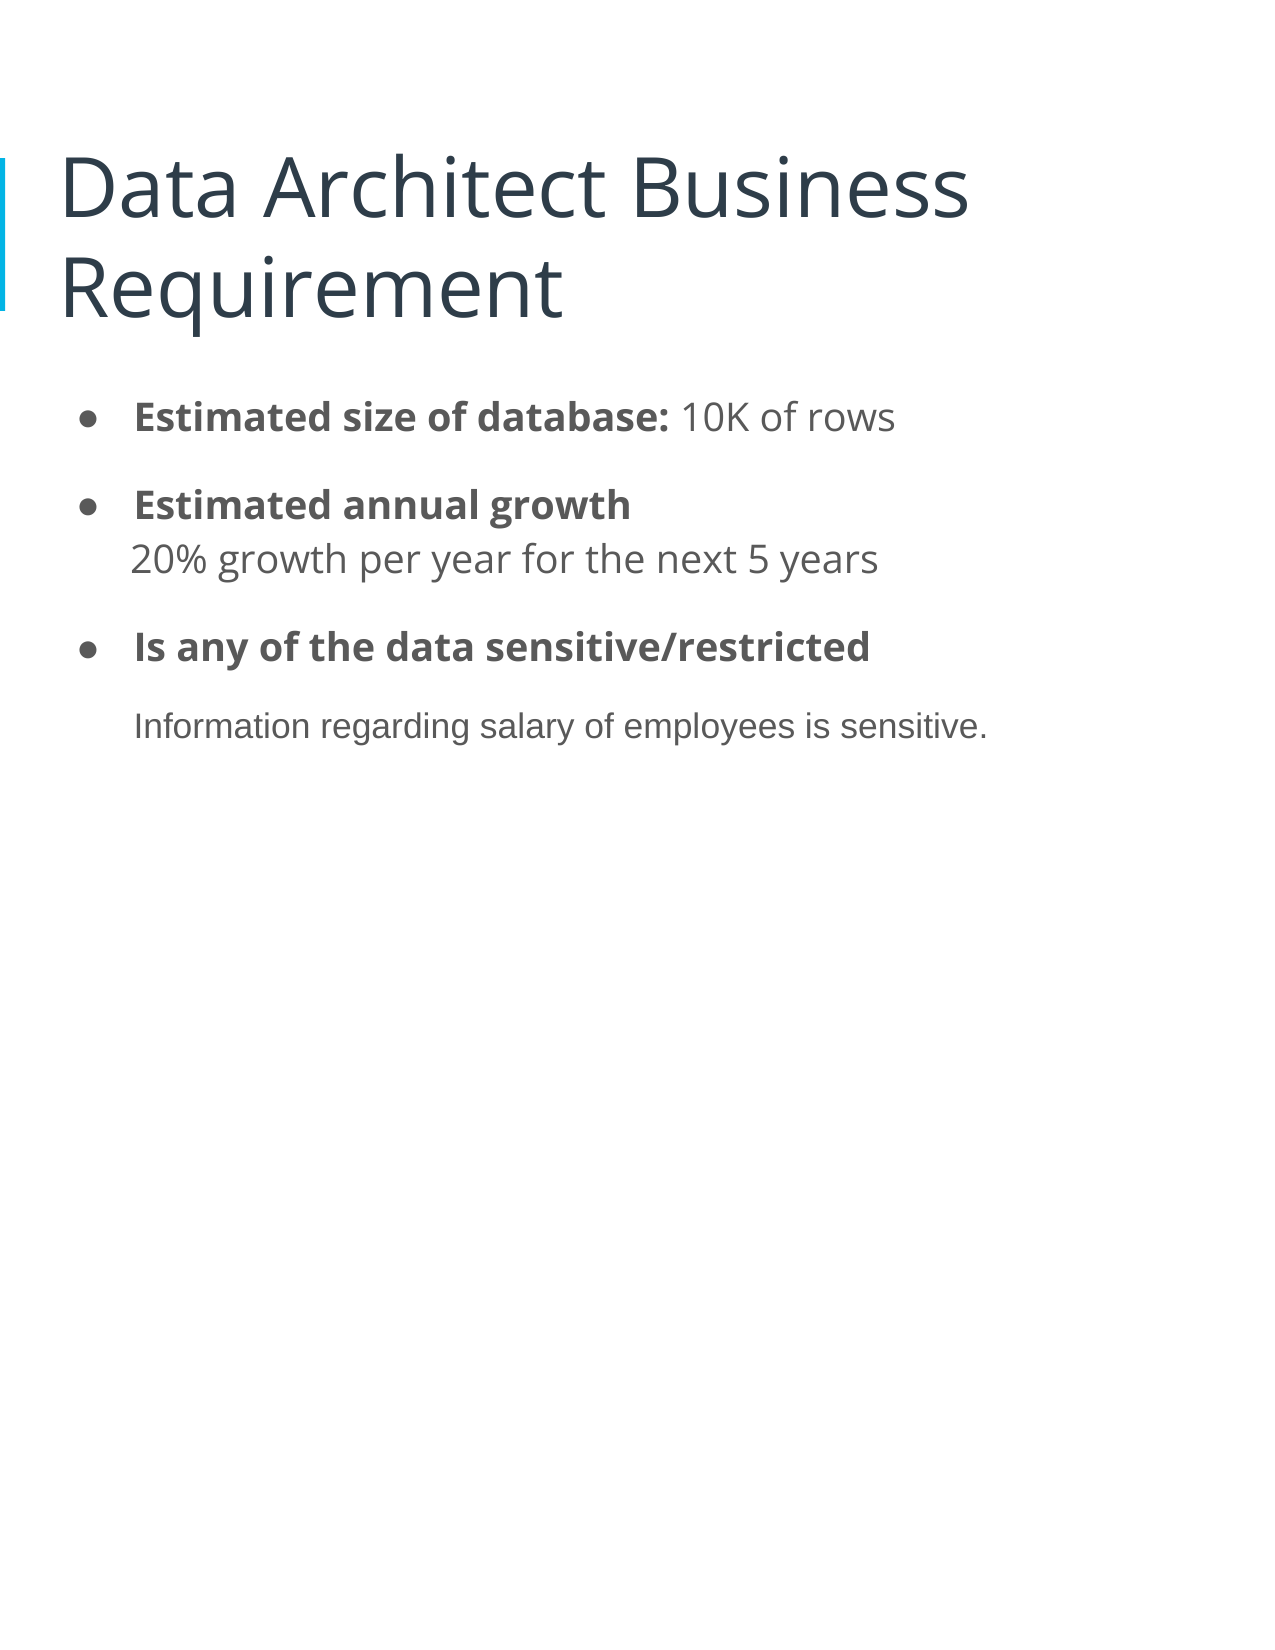

# Data Architect Business Requirement
Estimated size of database: 10K of rows
Estimated annual growth
       20% growth per year for the next 5 years
Is any of the data sensitive/restricted
Information regarding salary of employees is sensitive.